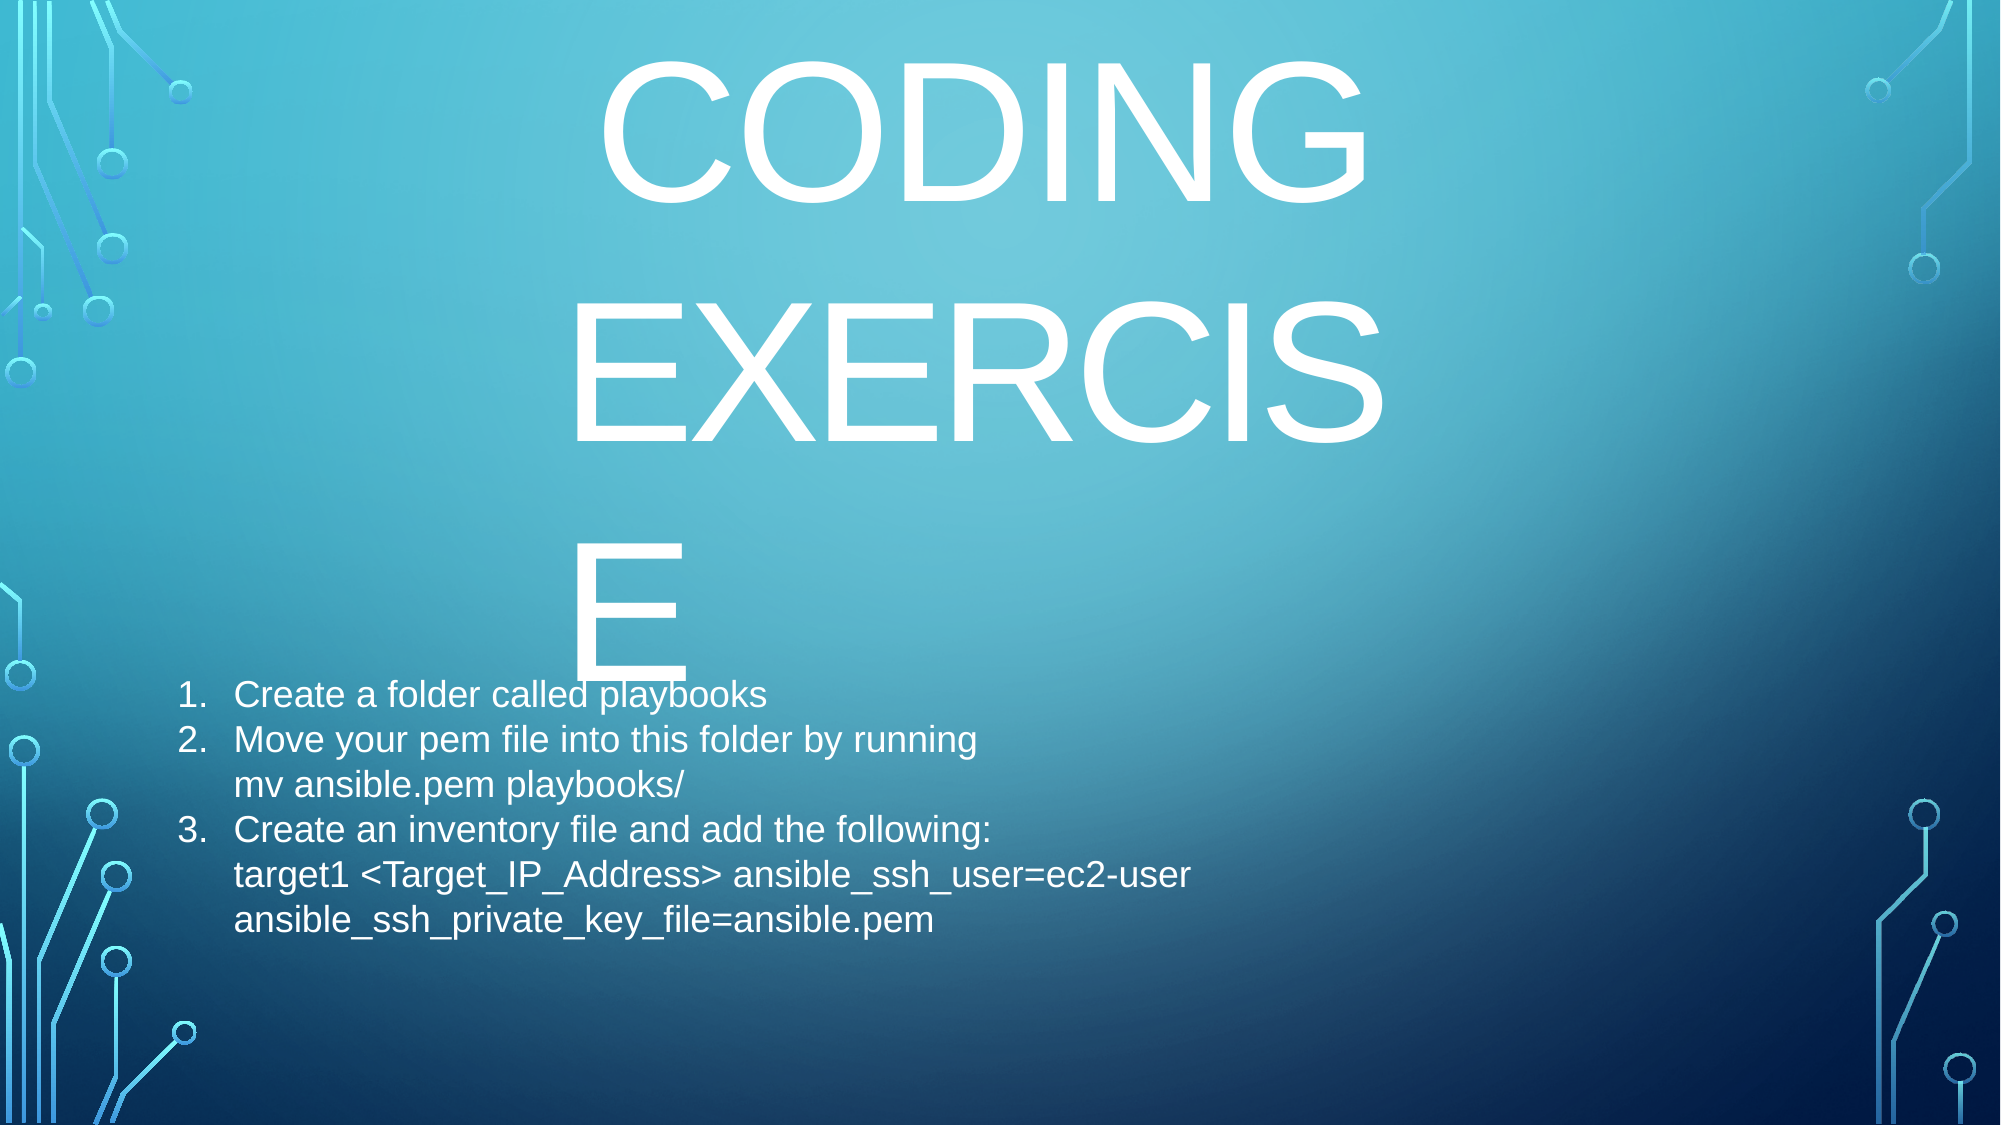

# Coding  Exercise
Create a folder called playbooks
Move your pem file into this folder by running
mv ansible.pem playbooks/
Create an inventory file and add the following:
target1 <Target_IP_Address> ansible_ssh_user=ec2-user ansible_ssh_private_key_file=ansible.pem